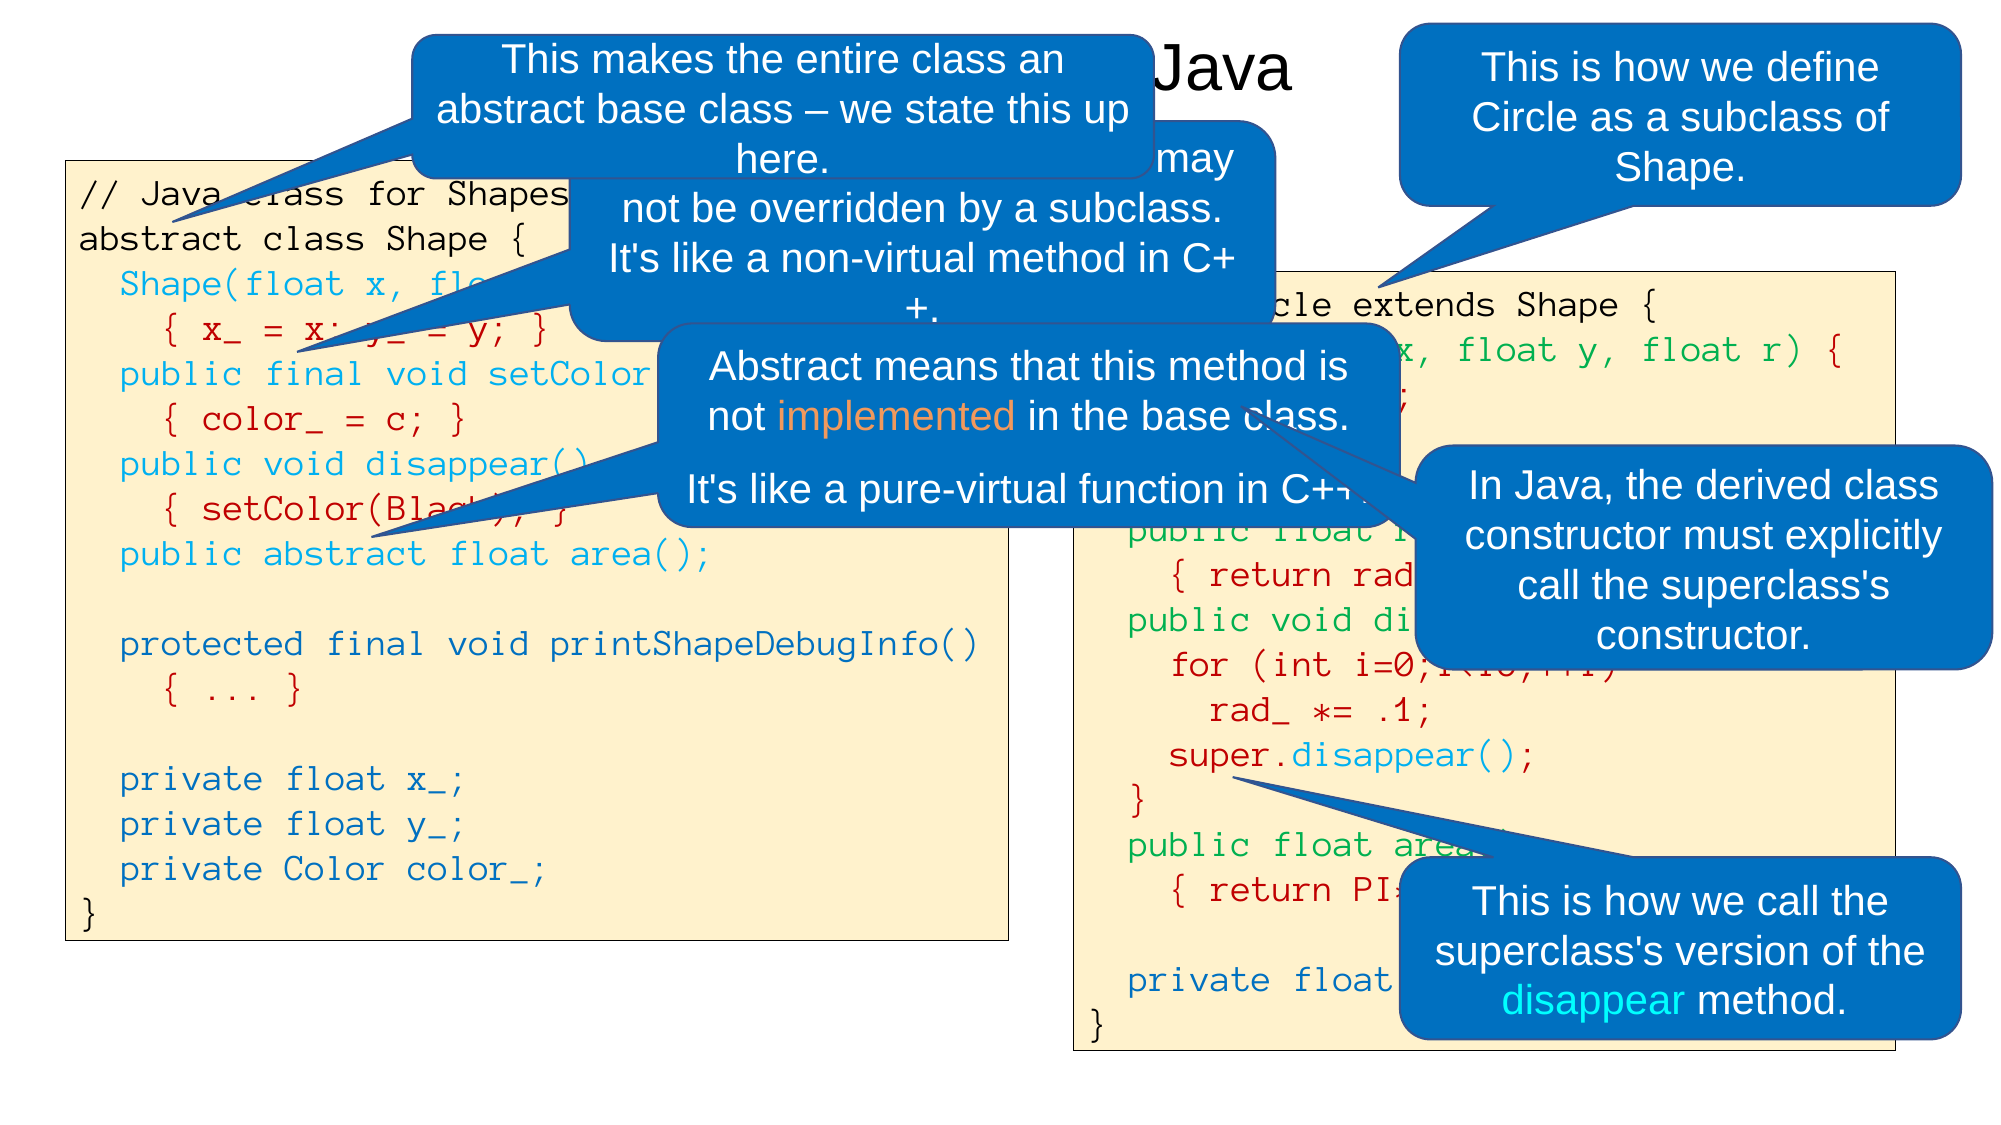

# Subclassing in Java
This is how we define Circle as a subclass of Shape.
This makes the entire class an abstract base class – we state this up here.
Final indicates that a method may not be overridden by a subclass. It's like a non-virtual method in C++.
// Java class for Shapes
abstract class Shape {
  Shape(float x, float y)
    { x_ = x; y_ = y; }
  public final void setColor(Color c)
    { color_ = c; }
  public void disappear()
    { setColor(Black); }
  public abstract float area();

  protected final void printShapeDebugInfo()
    { ... }

  private float x_;
  private float y_;
  private Color color_;
}
class Circle extends Shape {
  Circle(float x, float y, float r) {
    super(x, y);
    rad_ = r;
  }
  public float radius()
    { return rad_; }
  public void disappear() {
    for (int i=0;i<10;++i)
      rad_ *= .1;
    super.disappear();
  }
  public float area()
    { return PI*rad_*rad_; }

  private float rad_;
}
Abstract means that this method is not implemented in the base class.

It's like a pure-virtual function in C++.
In Java, the derived class constructor must explicitly call the superclass's constructor.
This is how we call the superclass's version of the disappear method.